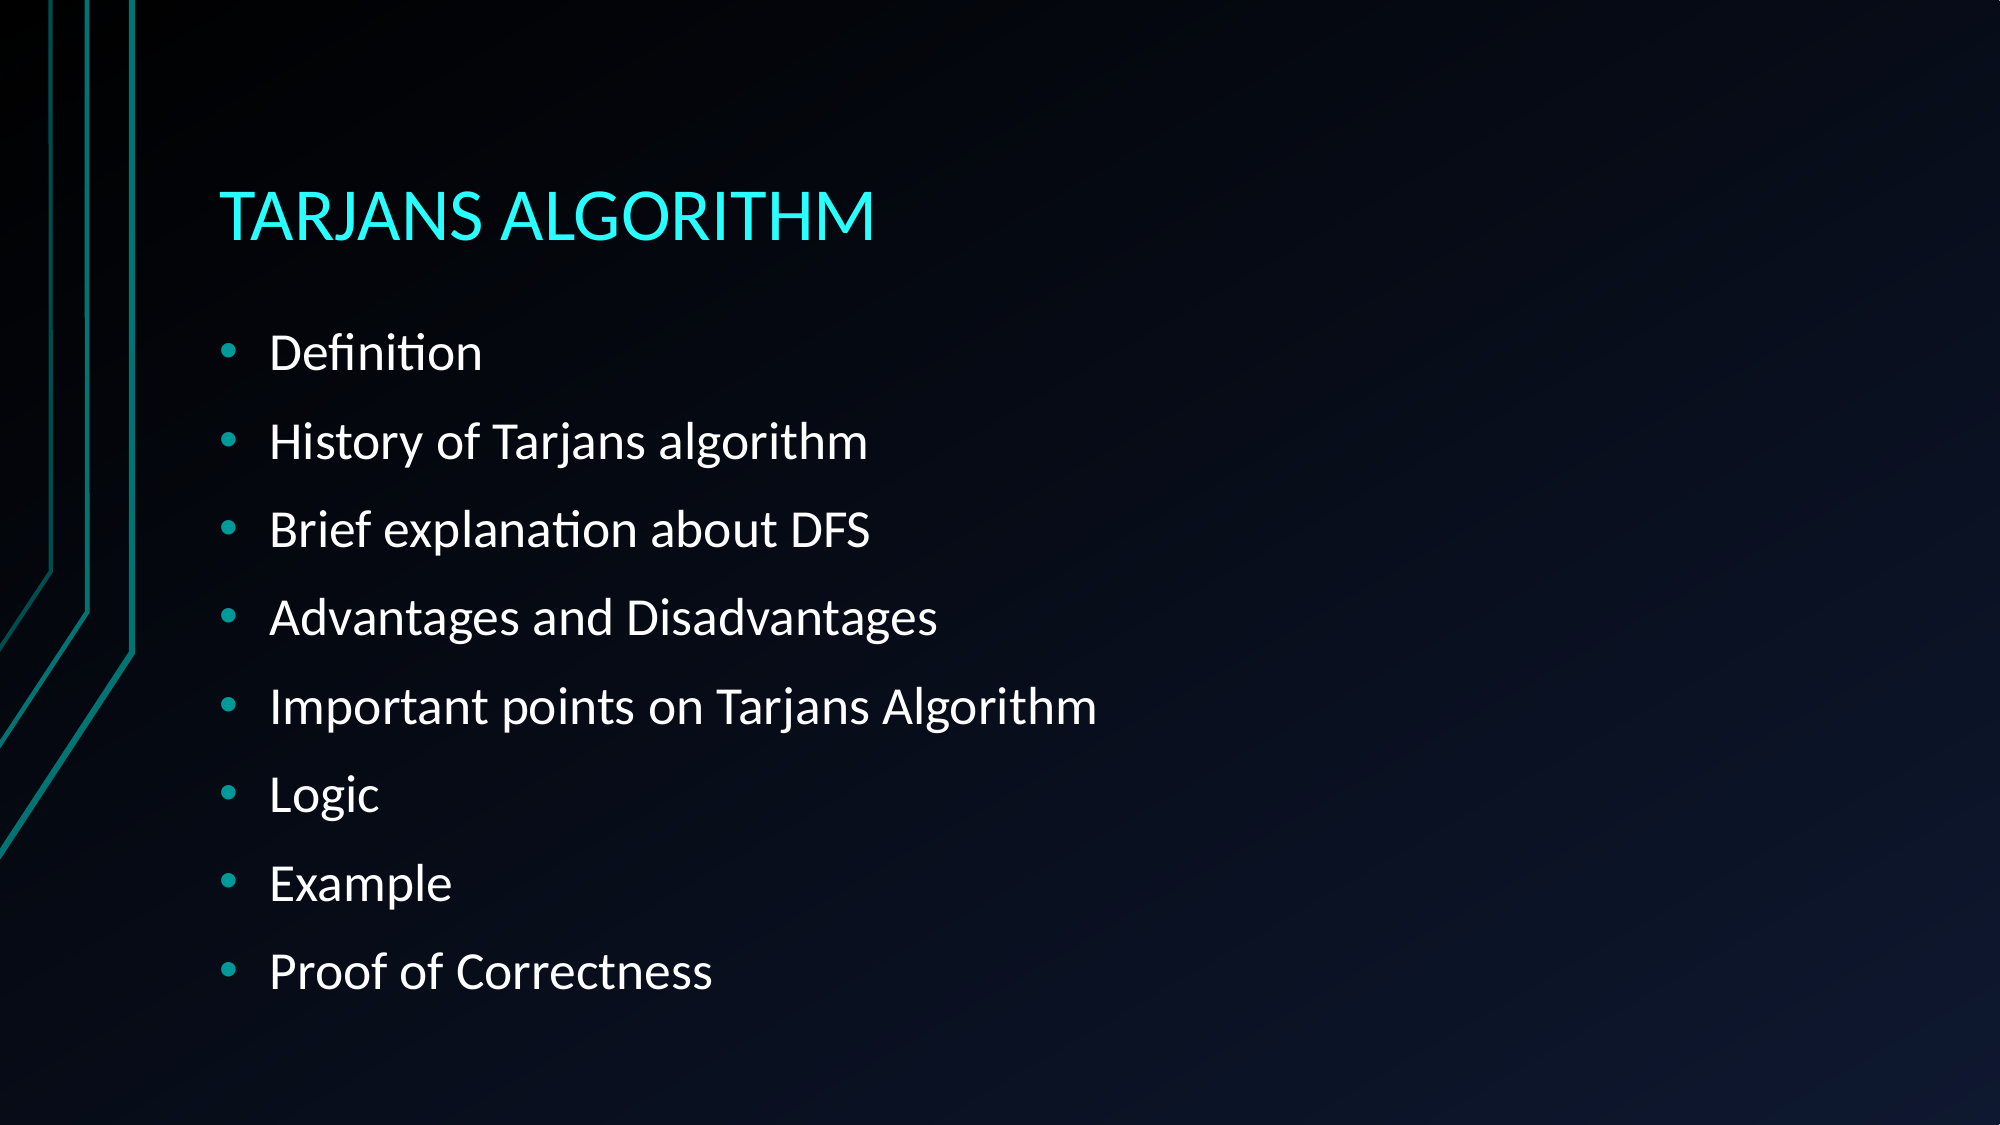

# TARJANS ALGORITHM
Definition
History of Tarjans algorithm
Brief explanation about DFS
Advantages and Disadvantages
Important points on Tarjans Algorithm
Logic
Example
Proof of Correctness